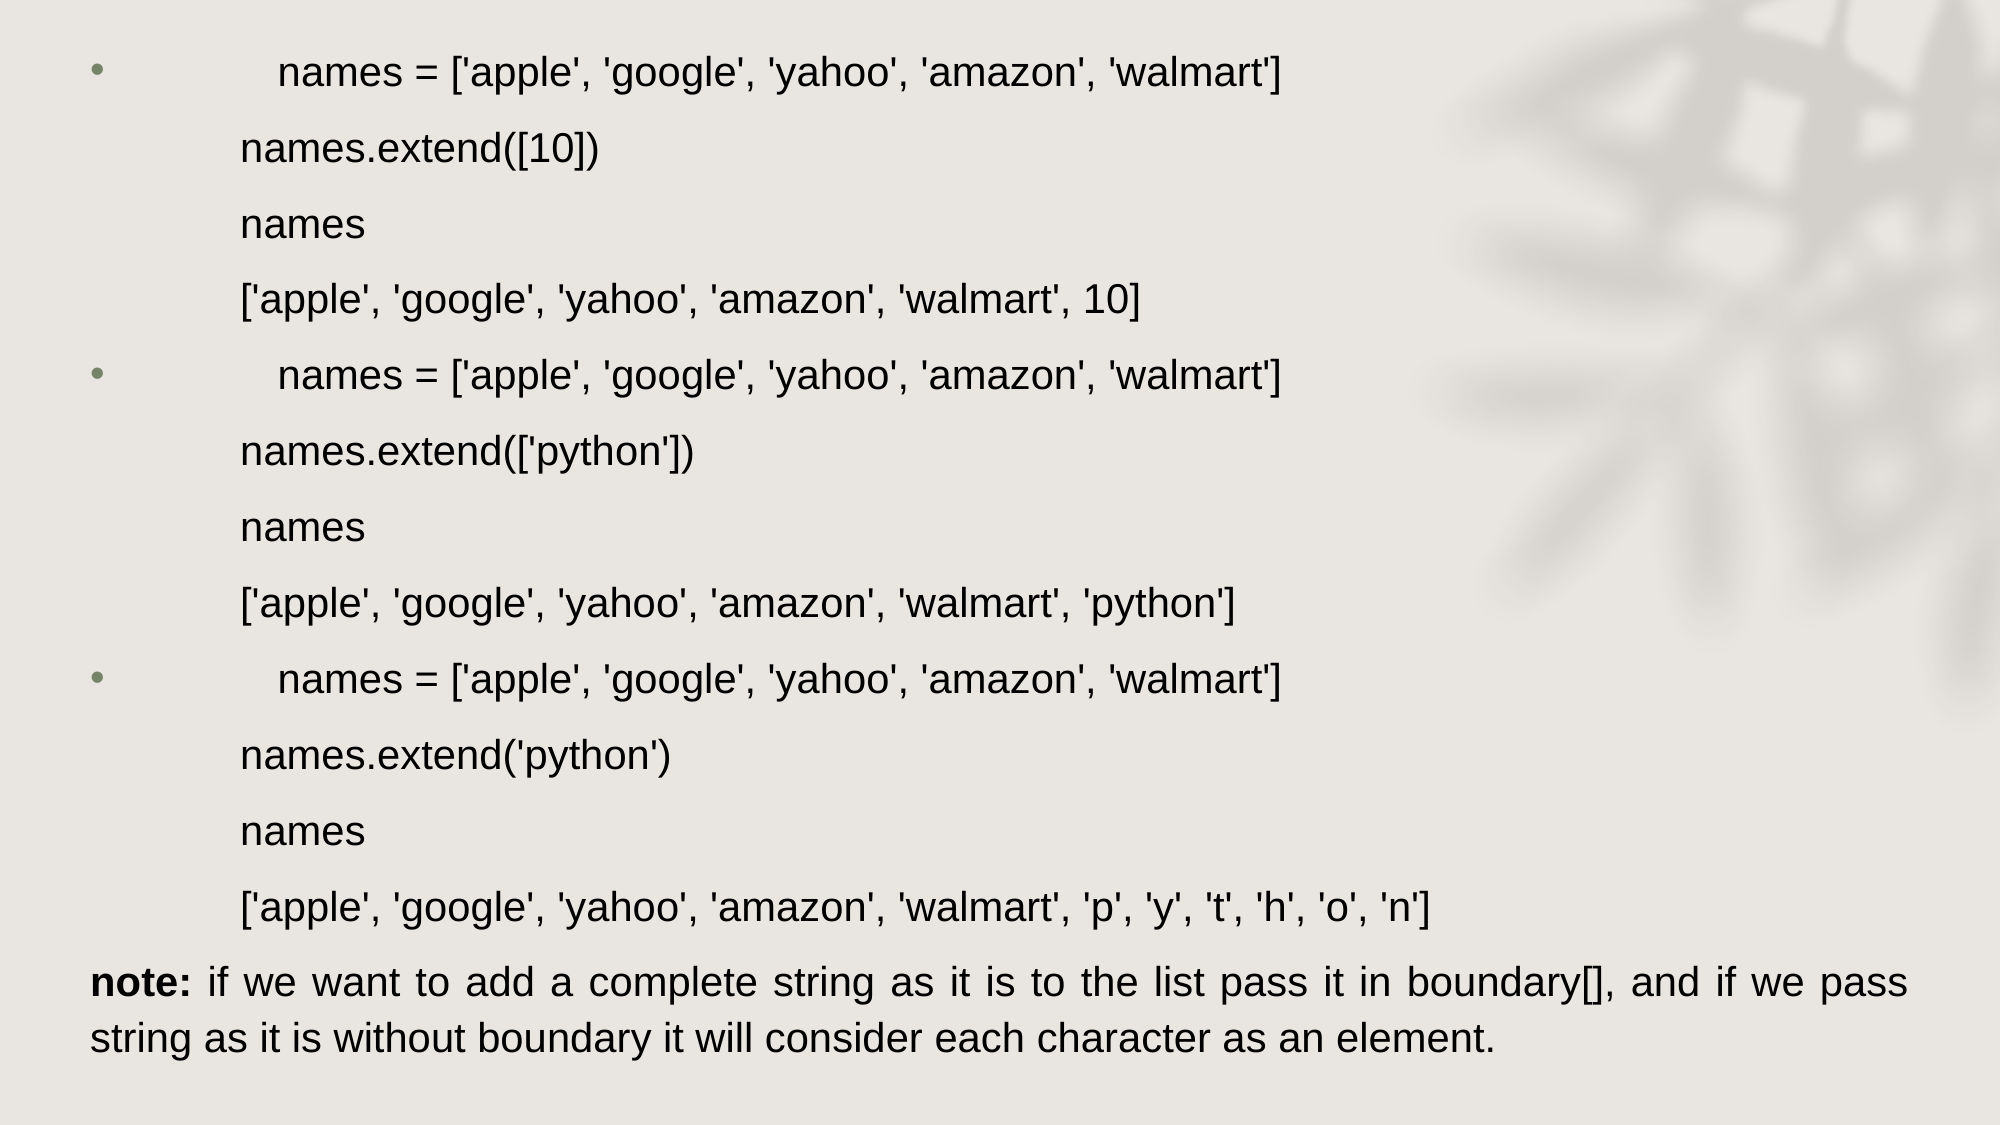

names = ['apple', 'google', 'yahoo', 'amazon', 'walmart']
	names.extend([10])
	names
	['apple', 'google', 'yahoo', 'amazon', 'walmart', 10]
	names = ['apple', 'google', 'yahoo', 'amazon', 'walmart']
	names.extend(['python'])
	names
	['apple', 'google', 'yahoo', 'amazon', 'walmart', 'python']
	names = ['apple', 'google', 'yahoo', 'amazon', 'walmart']
	names.extend('python')
	names
	['apple', 'google', 'yahoo', 'amazon', 'walmart', 'p', 'y', 't', 'h', 'o', 'n']
note: if we want to add a complete string as it is to the list pass it in boundary[], and if we pass string as it is without boundary it will consider each character as an element.